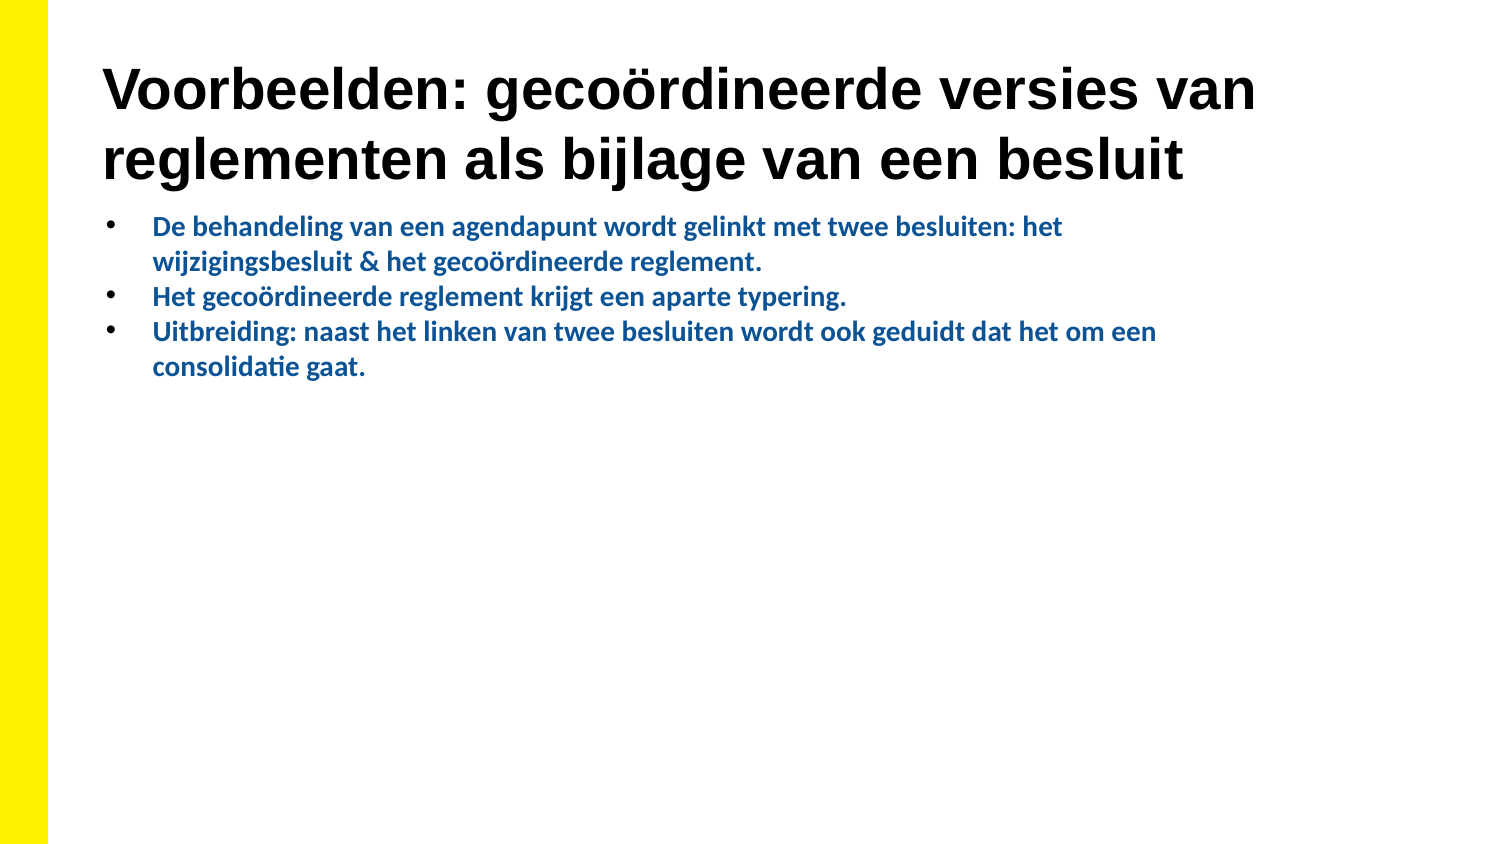

Voorbeelden: gecoördineerde versies van reglementen als bijlage van een besluit
De behandeling van een agendapunt wordt gelinkt met twee besluiten: het wijzigingsbesluit & het gecoördineerde reglement.
Het gecoördineerde reglement krijgt een aparte typering.
Uitbreiding: naast het linken van twee besluiten wordt ook geduidt dat het om een consolidatie gaat.